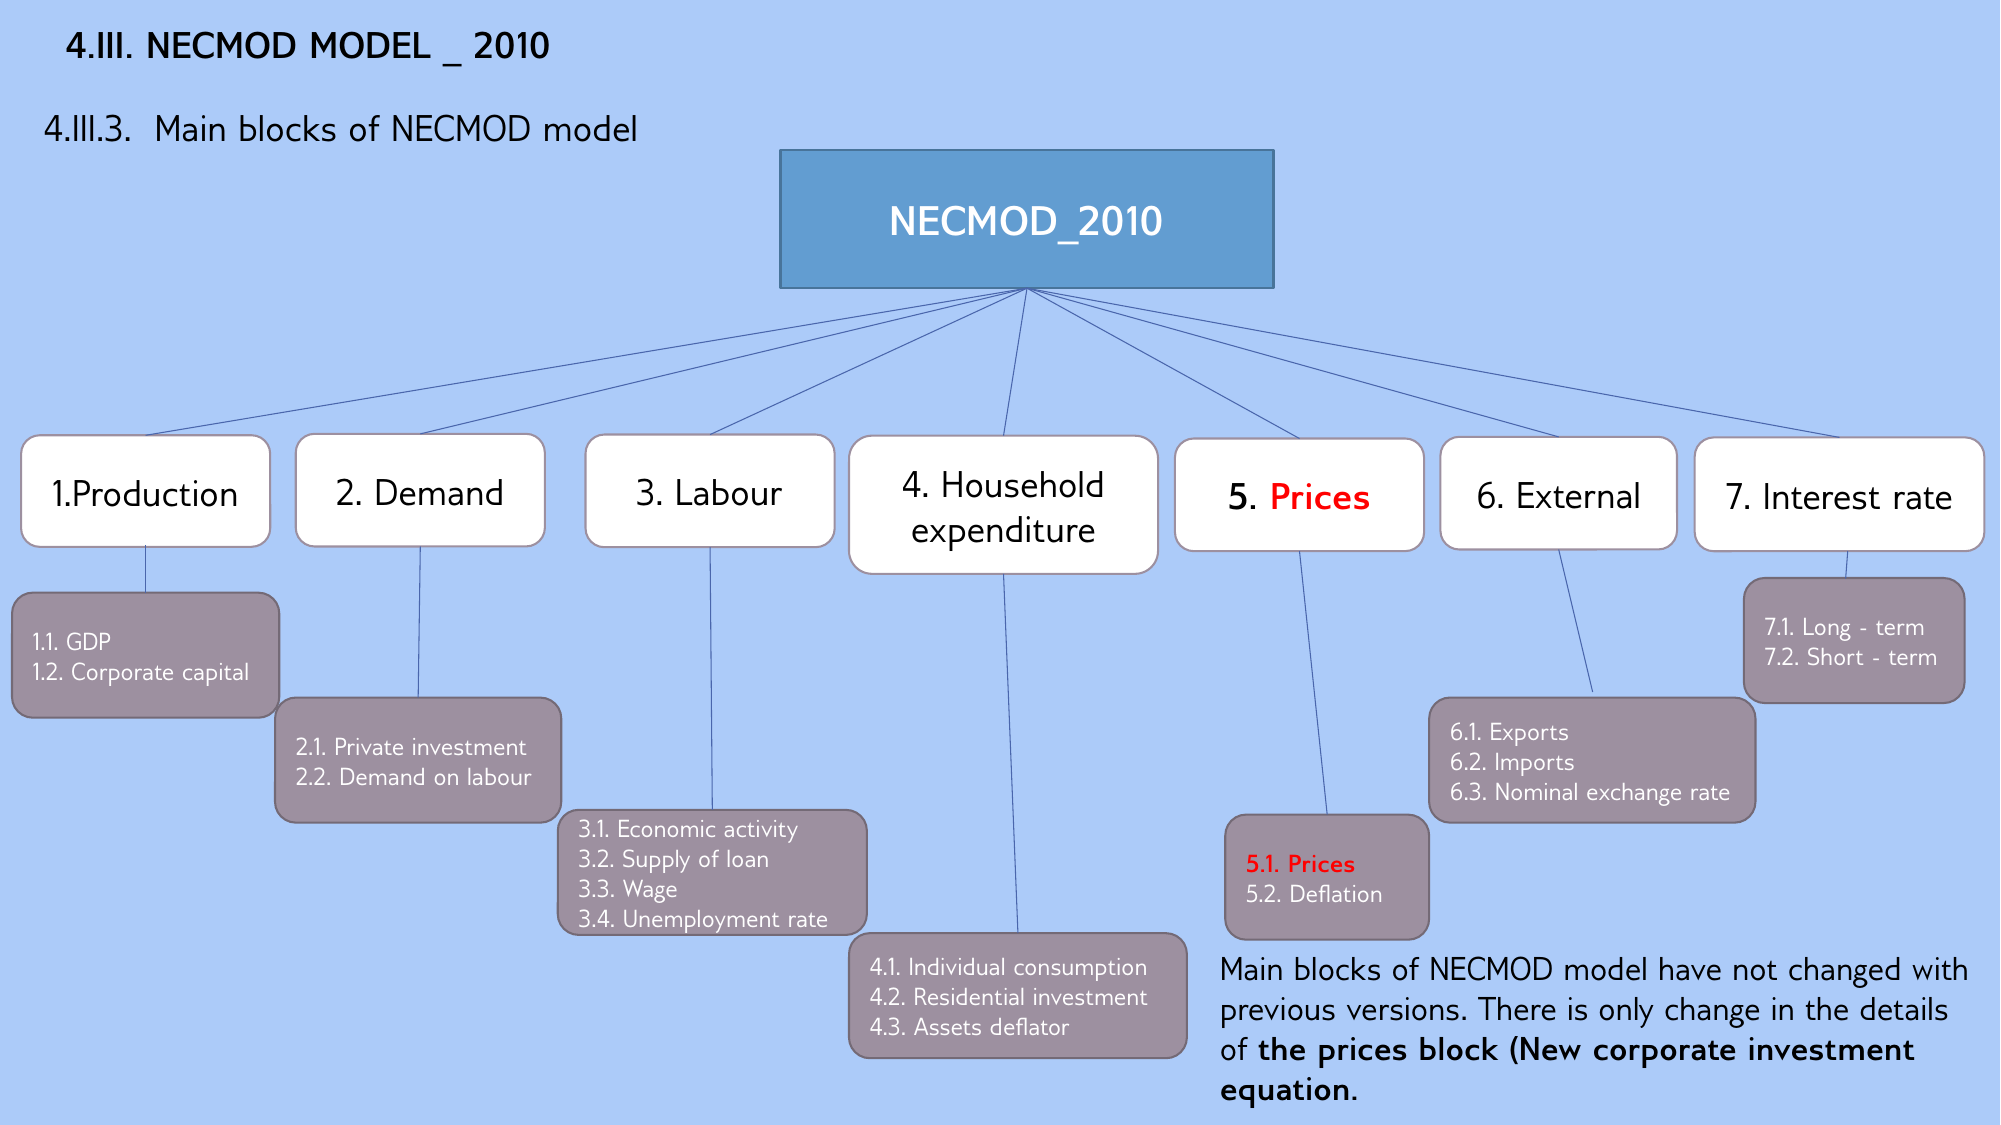

4.III. NECMOD MODEL _ 2010
4.III.3.  Main blocks of NECMOD model
NECMOD_2010
2. Demand
3. Labour
1.Production
4. Household expenditure
6. External
7. Interest rate
5. Prices
7.1. Long - term
7.2. Short - term
1.1. GDP
1.2. Corporate capital
2.1. Private investment
2.2. Demand on labour
6.1. Exports
6.2. Imports
6.3. Nominal exchange rate
3.1. Economic activity
3.2. Supply of loan
3.3. Wage
3.4. Unemployment rate
5.1. Prices
5.2. Deflation
4.1. Individual consumption
4.2. Residential investment
4.3. Assets deflator
Main blocks of NECMOD model have not changed with previous versions. There is only change in the details of the prices block (New corporate investment equation.